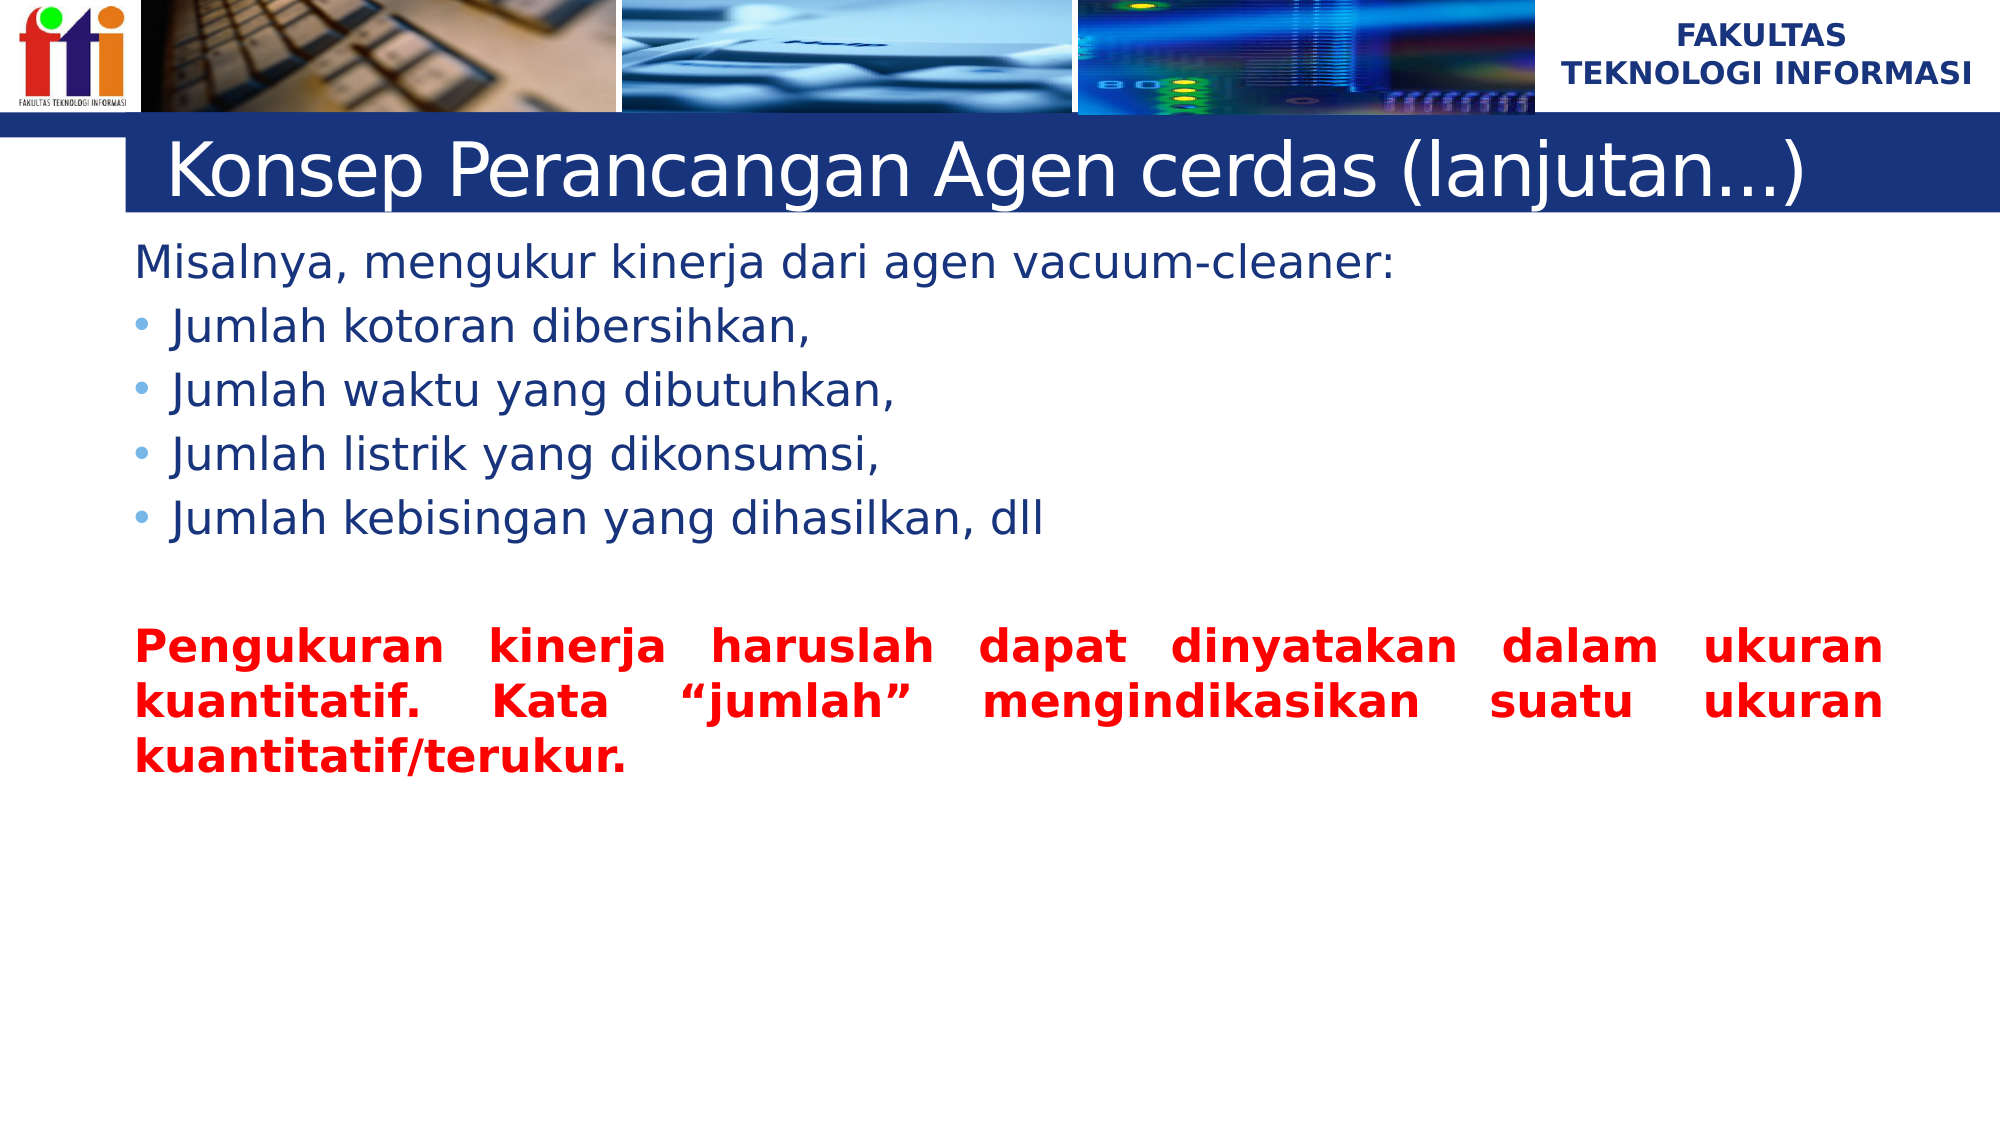

# Konsep Perancangan Agen cerdas (lanjutan...)
Misalnya, mengukur kinerja dari agen vacuum-cleaner:
Jumlah kotoran dibersihkan,
Jumlah waktu yang dibutuhkan,
Jumlah listrik yang dikonsumsi,
Jumlah kebisingan yang dihasilkan, dll

Pengukuran kinerja haruslah dapat dinyatakan dalam ukuran kuantitatif. Kata “jumlah” mengindikasikan suatu ukuran kuantitatif/terukur.